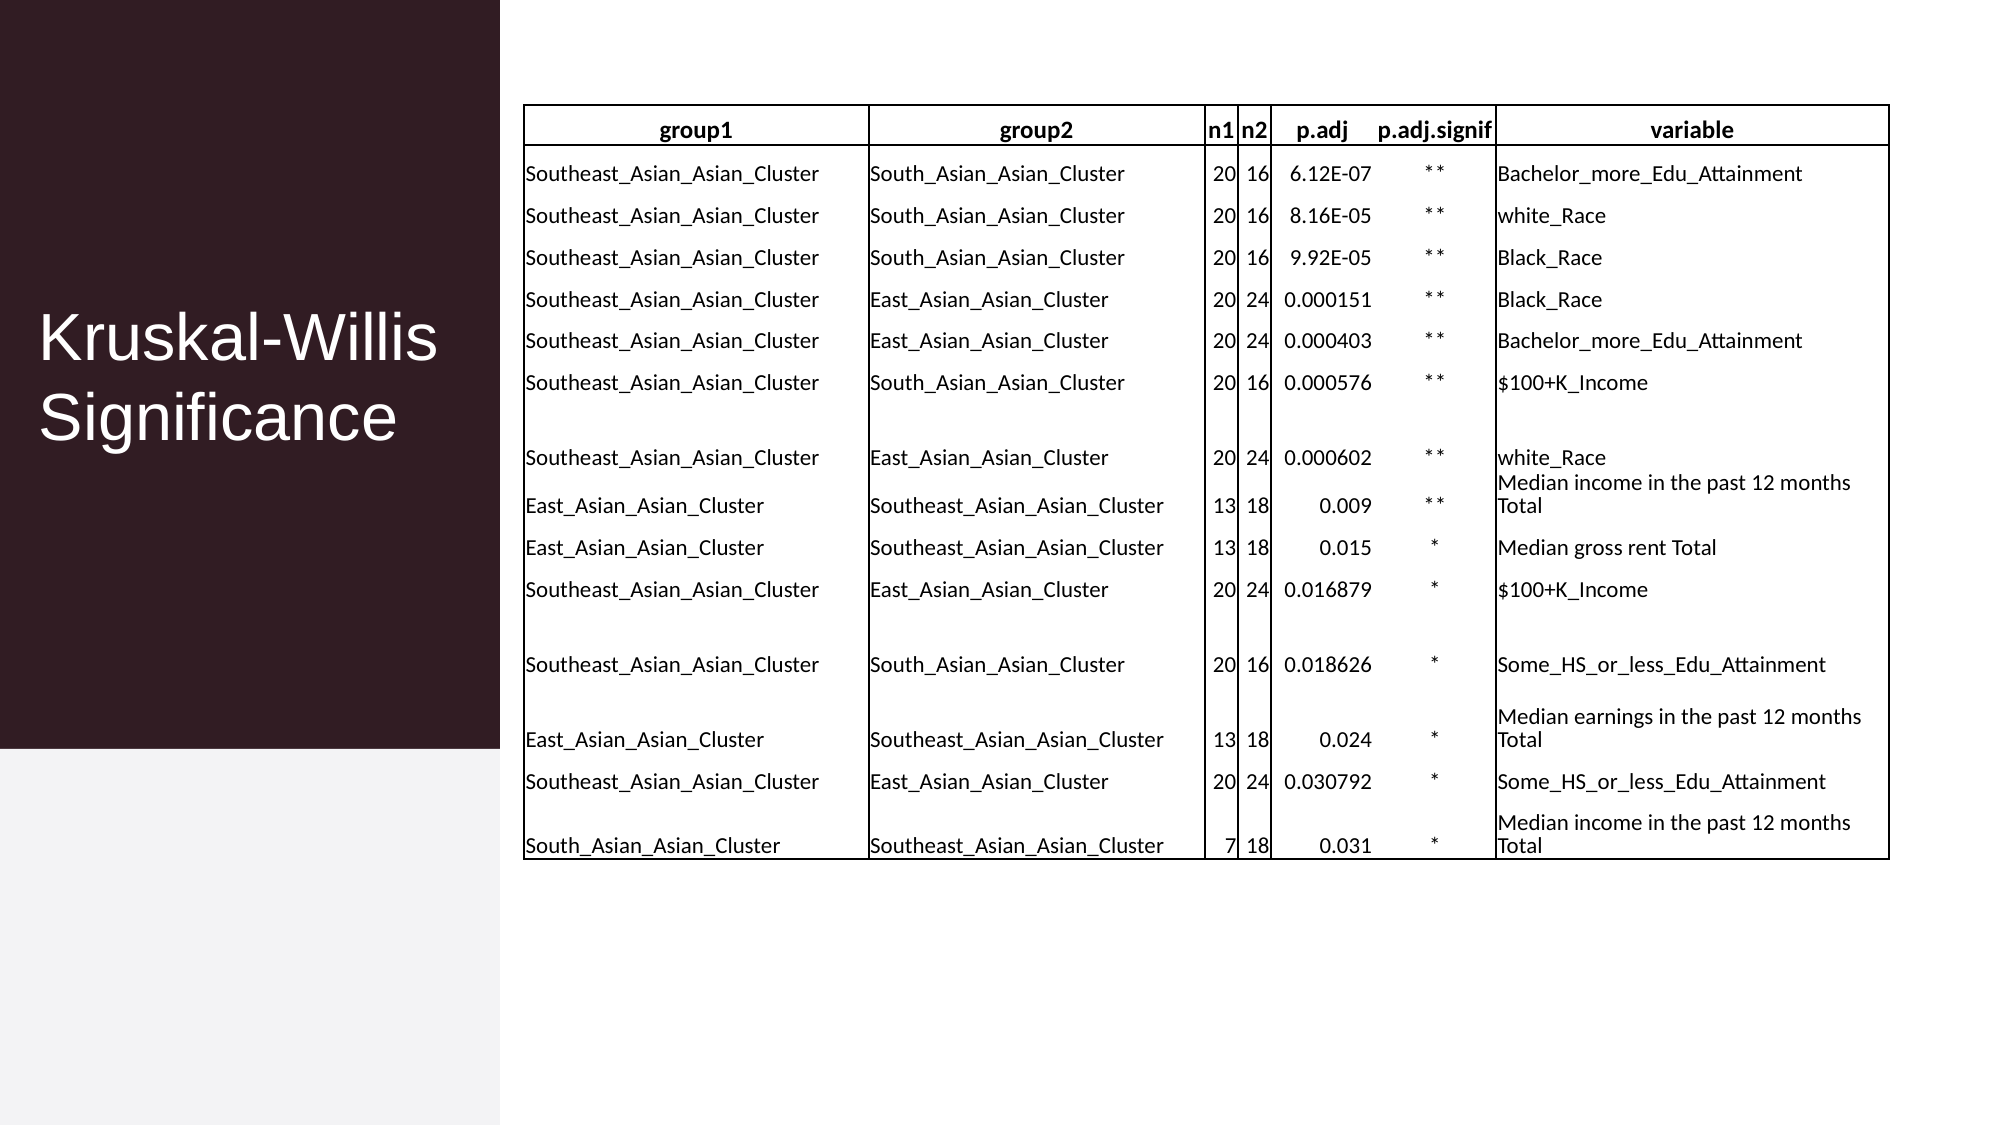

Kruskal-Willis Significance
| group1 | group2 | n1 | n2 | p.adj | p.adj.signif | variable |
| --- | --- | --- | --- | --- | --- | --- |
| Southeast\_Asian\_Asian\_Cluster | South\_Asian\_Asian\_Cluster | 20 | 16 | 6.12E-07 | \*\* | Bachelor\_more\_Edu\_Attainment |
| Southeast\_Asian\_Asian\_Cluster | South\_Asian\_Asian\_Cluster | 20 | 16 | 8.16E-05 | \*\* | white\_Race |
| Southeast\_Asian\_Asian\_Cluster | South\_Asian\_Asian\_Cluster | 20 | 16 | 9.92E-05 | \*\* | Black\_Race |
| Southeast\_Asian\_Asian\_Cluster | East\_Asian\_Asian\_Cluster | 20 | 24 | 0.000151 | \*\* | Black\_Race |
| Southeast\_Asian\_Asian\_Cluster | East\_Asian\_Asian\_Cluster | 20 | 24 | 0.000403 | \*\* | Bachelor\_more\_Edu\_Attainment |
| Southeast\_Asian\_Asian\_Cluster | South\_Asian\_Asian\_Cluster | 20 | 16 | 0.000576 | \*\* | $100+K\_Income |
| Southeast\_Asian\_Asian\_Cluster | East\_Asian\_Asian\_Cluster | 20 | 24 | 0.000602 | \*\* | white\_Race |
| East\_Asian\_Asian\_Cluster | Southeast\_Asian\_Asian\_Cluster | 13 | 18 | 0.009 | \*\* | Median income in the past 12 months Total |
| East\_Asian\_Asian\_Cluster | Southeast\_Asian\_Asian\_Cluster | 13 | 18 | 0.015 | \* | Median gross rent Total |
| Southeast\_Asian\_Asian\_Cluster | East\_Asian\_Asian\_Cluster | 20 | 24 | 0.016879 | \* | $100+K\_Income |
| Southeast\_Asian\_Asian\_Cluster | South\_Asian\_Asian\_Cluster | 20 | 16 | 0.018626 | \* | Some\_HS\_or\_less\_Edu\_Attainment |
| East\_Asian\_Asian\_Cluster | Southeast\_Asian\_Asian\_Cluster | 13 | 18 | 0.024 | \* | Median earnings in the past 12 months Total |
| Southeast\_Asian\_Asian\_Cluster | East\_Asian\_Asian\_Cluster | 20 | 24 | 0.030792 | \* | Some\_HS\_or\_less\_Edu\_Attainment |
| South\_Asian\_Asian\_Cluster | Southeast\_Asian\_Asian\_Cluster | 7 | 18 | 0.031 | \* | Median income in the past 12 months Total |